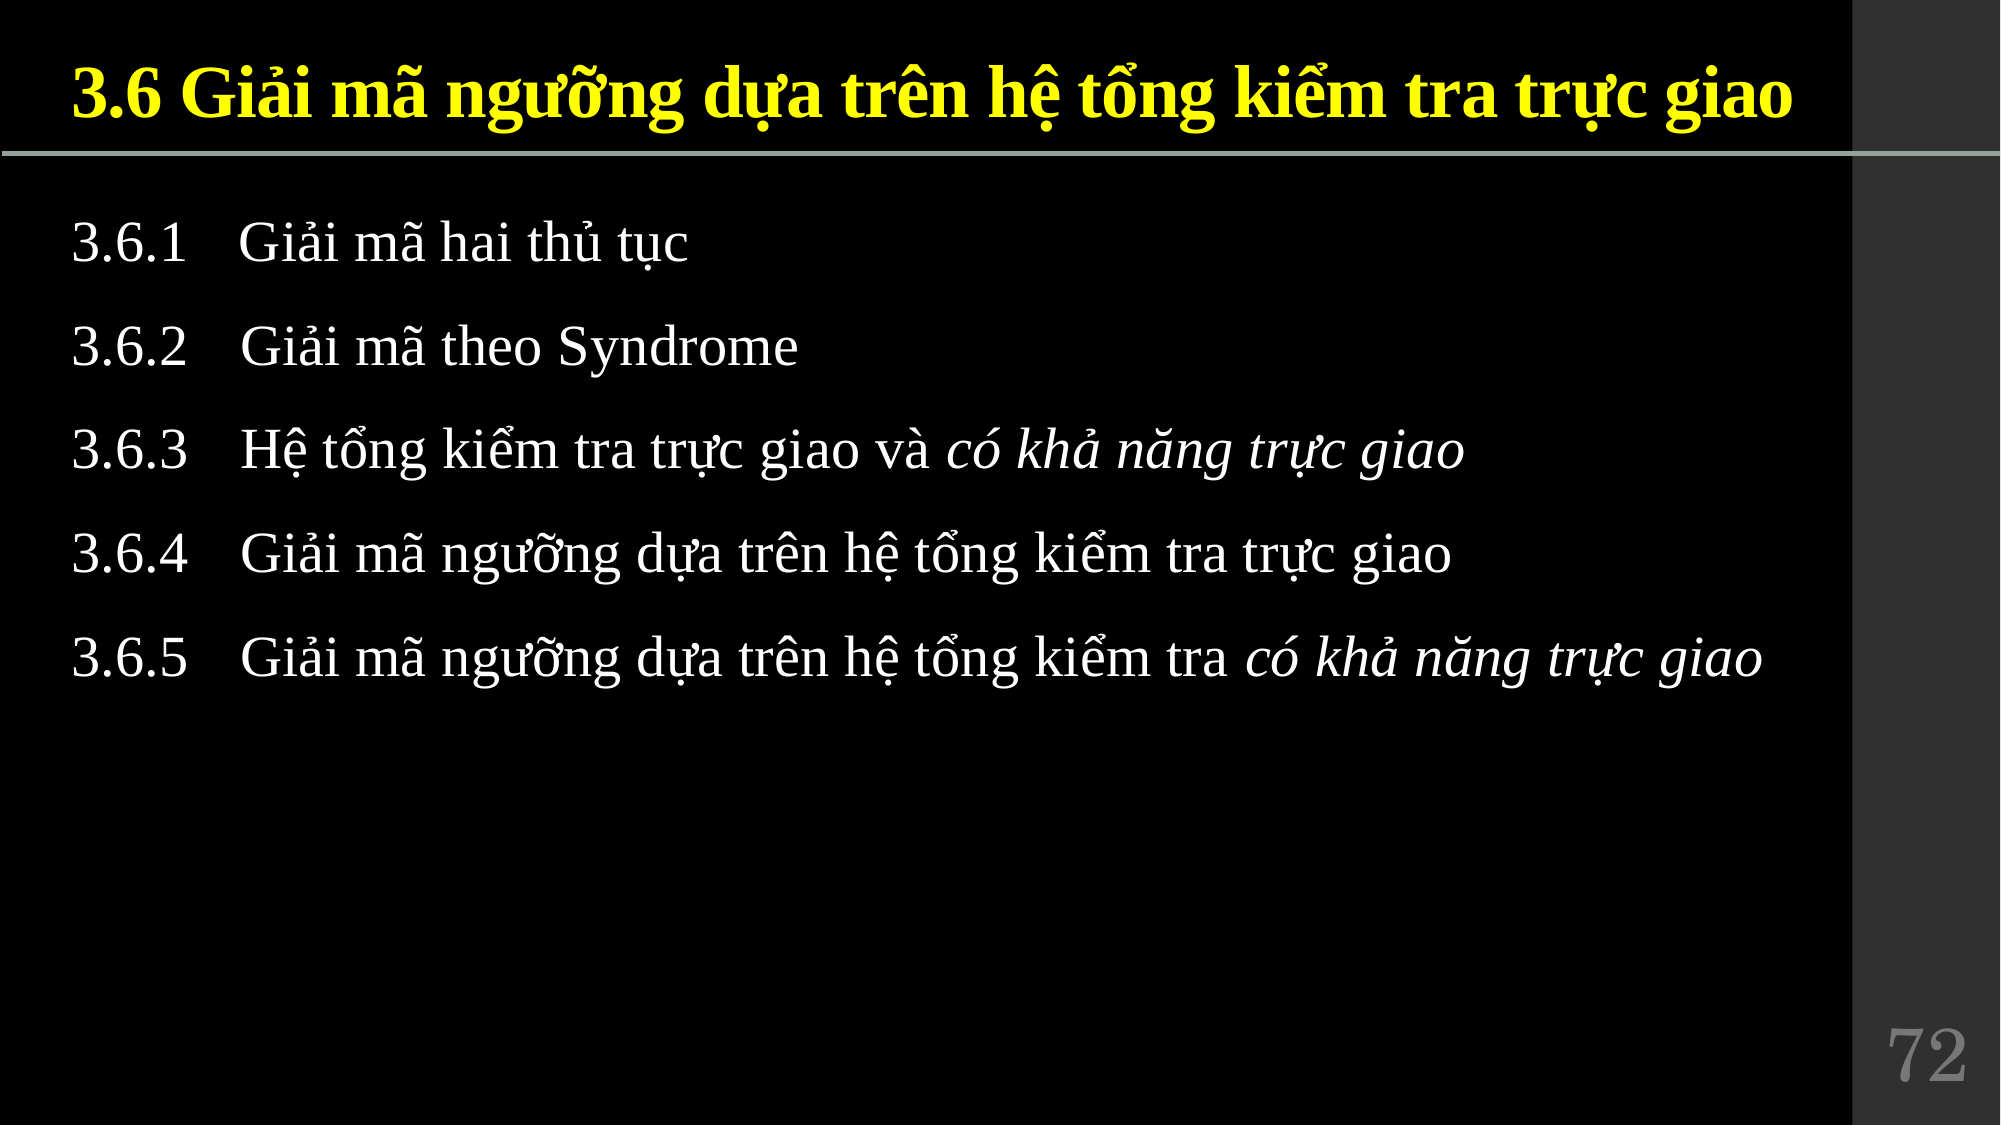

3.6 Giải mã ngưỡng dựa trên hệ tổng kiểm tra trực giao
3.6.1 	Giải mã hai thủ tục
3.6.2	Giải mã theo Syndrome
3.6.3	Hệ tổng kiểm tra trực giao và có khả năng trực giao
3.6.4	Giải mã ngưỡng dựa trên hệ tổng kiểm tra trực giao
3.6.5	Giải mã ngưỡng dựa trên hệ tổng kiểm tra có khả năng trực giao
72